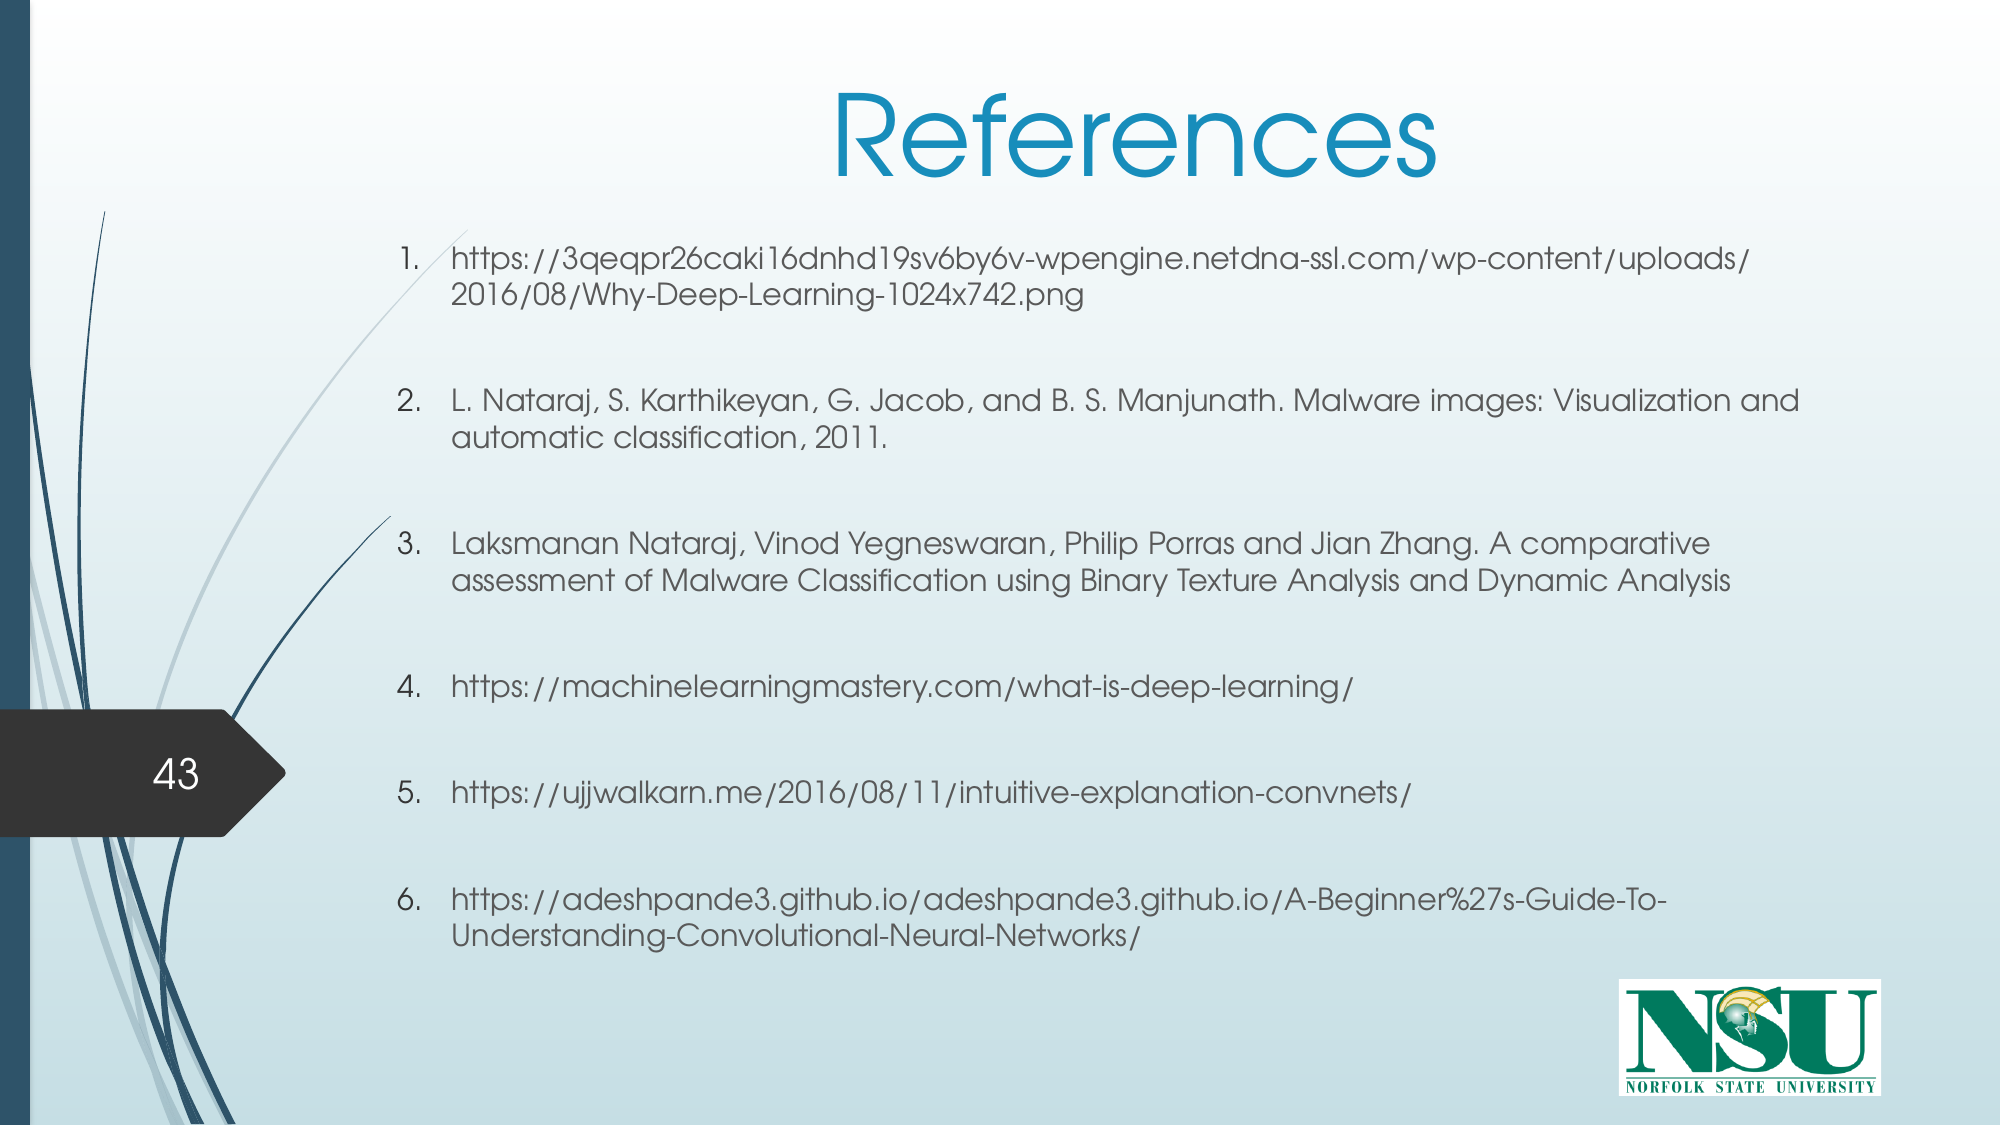

# References
https://3qeqpr26caki16dnhd19sv6by6v-wpengine.netdna-ssl.com/wp-content/uploads/2016/08/Why-Deep-Learning-1024x742.png

L. Nataraj, S. Karthikeyan, G. Jacob, and B. S. Manjunath. Malware images: Visualization and automatic classification, 2011.

Laksmanan Nataraj, Vinod Yegneswaran, Philip Porras and Jian Zhang. A comparative assessment of Malware Classification using Binary Texture Analysis and Dynamic Analysis

https://machinelearningmastery.com/what-is-deep-learning/

https://ujjwalkarn.me/2016/08/11/intuitive-explanation-convnets/

https://adeshpande3.github.io/adeshpande3.github.io/A-Beginner%27s-Guide-To-Understanding-Convolutional-Neural-Networks/

43